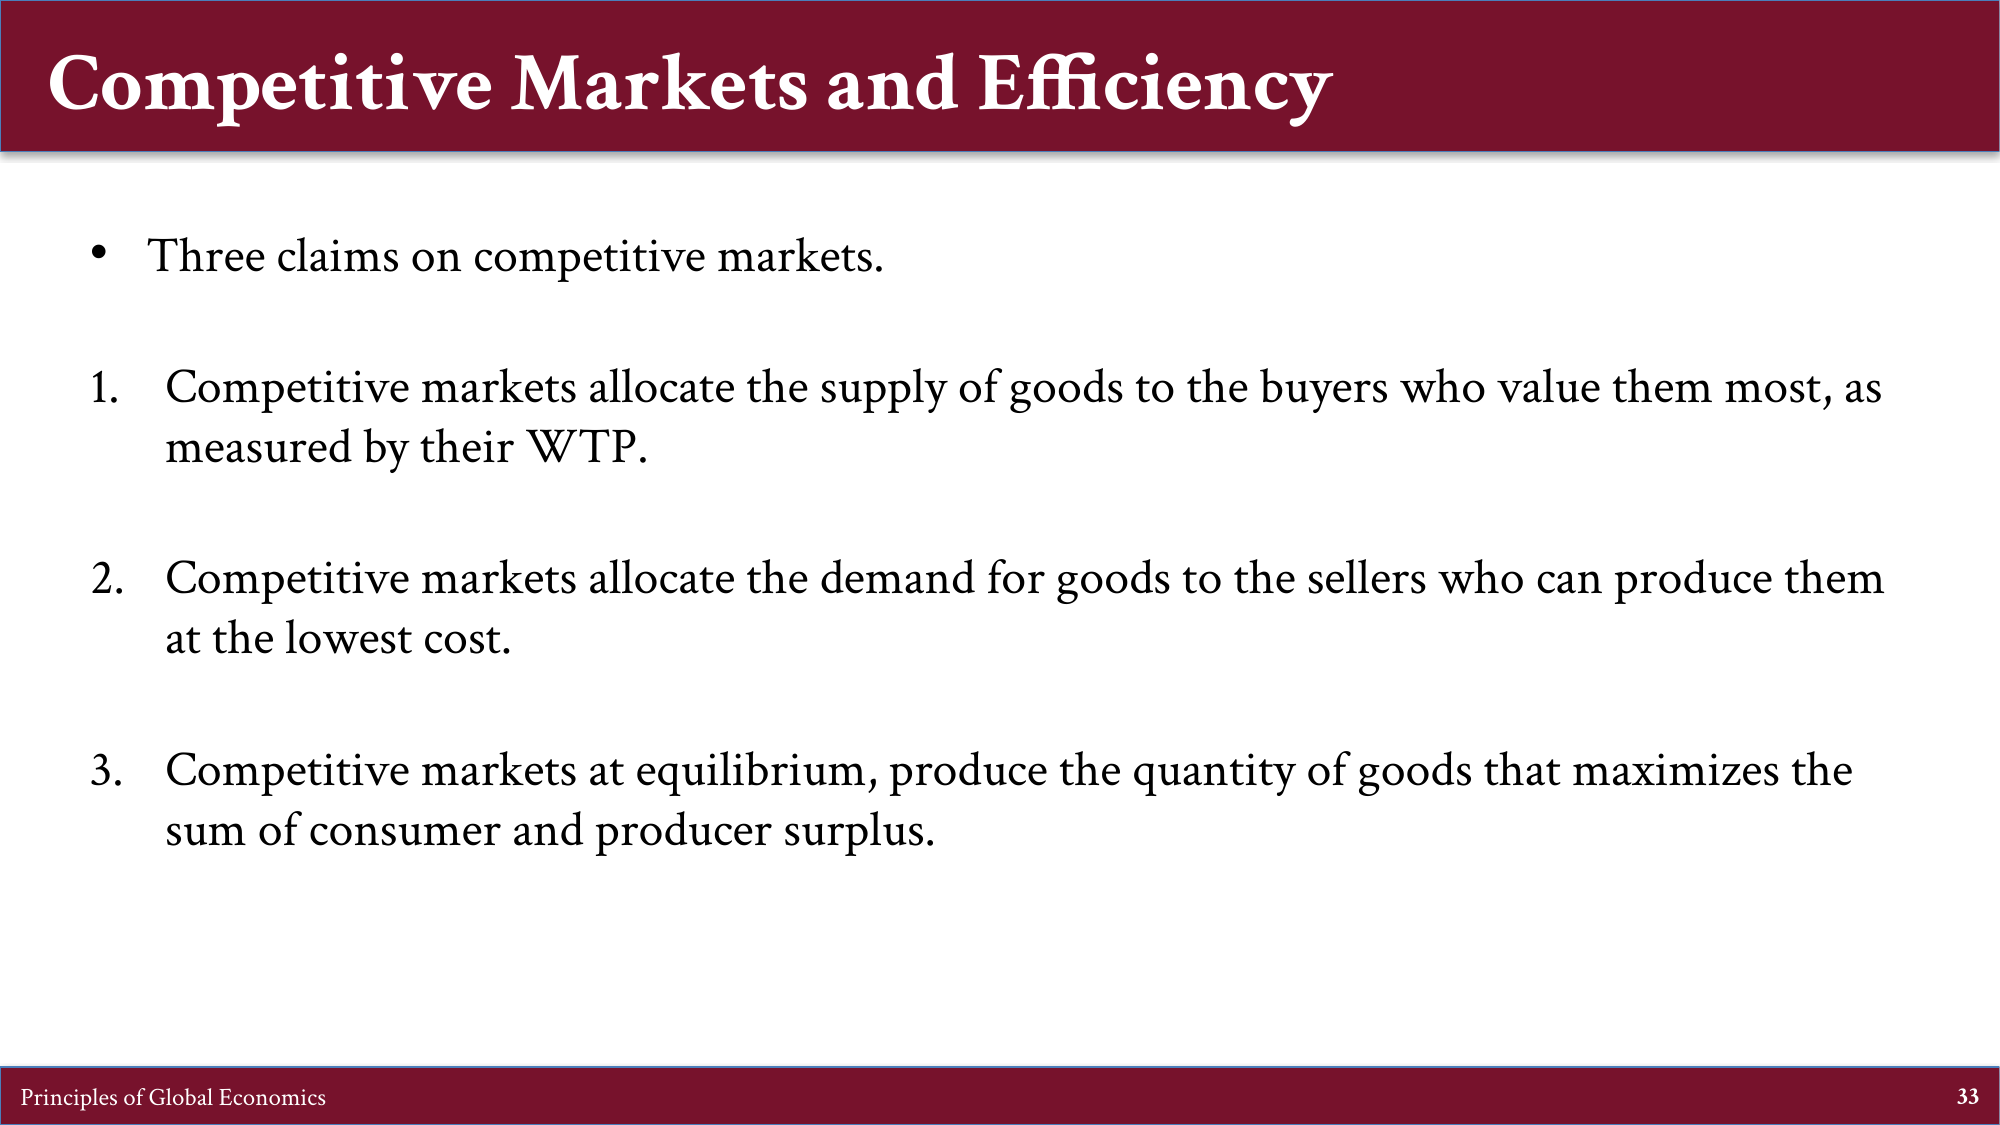

# Competitive Markets and Efficiency
Three claims on competitive markets.

Competitive markets allocate the supply of goods to the buyers who value them most, as measured by their WTP.

Competitive markets allocate the demand for goods to the sellers who can produce them at the lowest cost.

Competitive markets at equilibrium, produce the quantity of goods that maximizes the sum of consumer and producer surplus.

 Principles of Global Economics
33